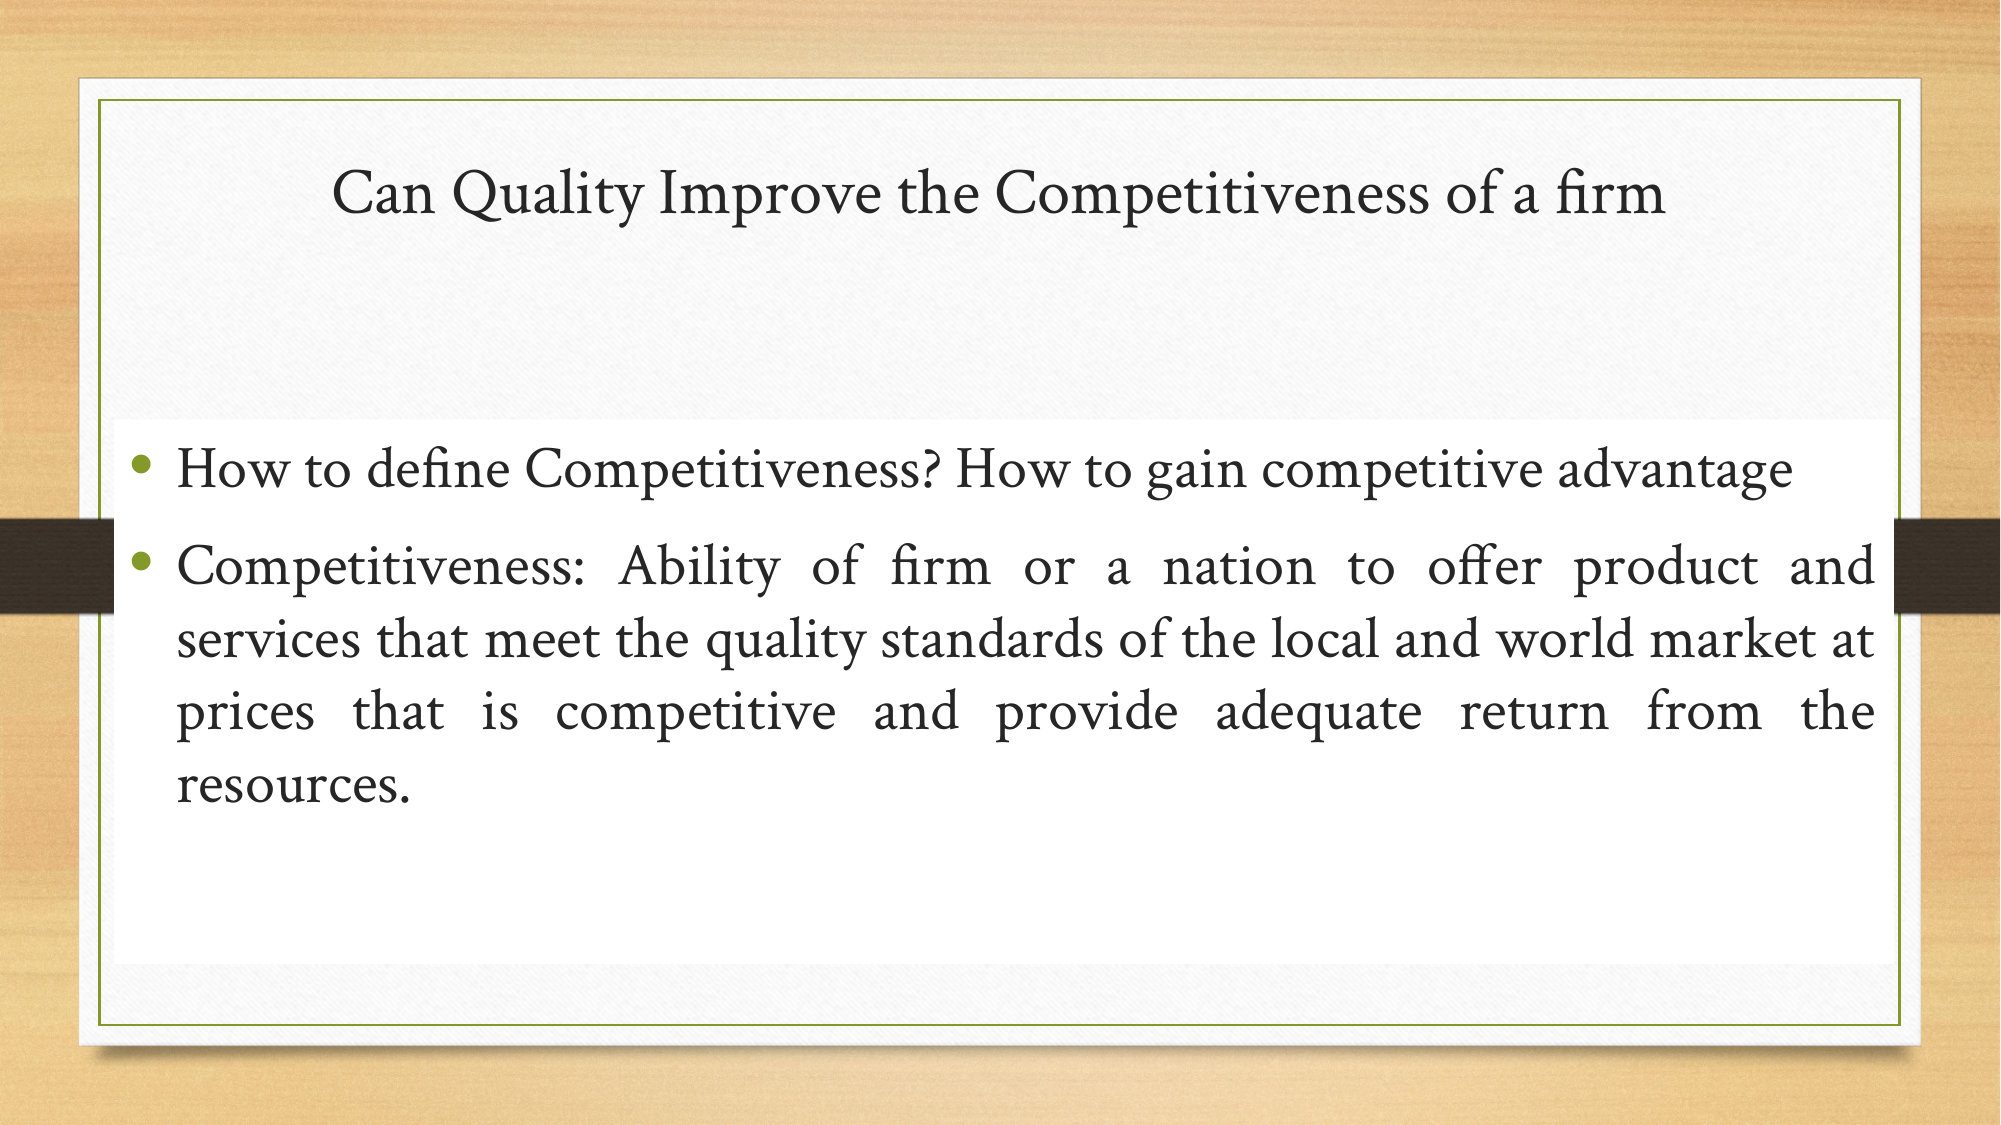

Can Quality Improve the Competitiveness of a firm
How to define Competitiveness? How to gain competitive advantage
Competitiveness: Ability of firm or a nation to offer product and services that meet the quality standards of the local and world market at prices that is competitive and provide adequate return from the resources.